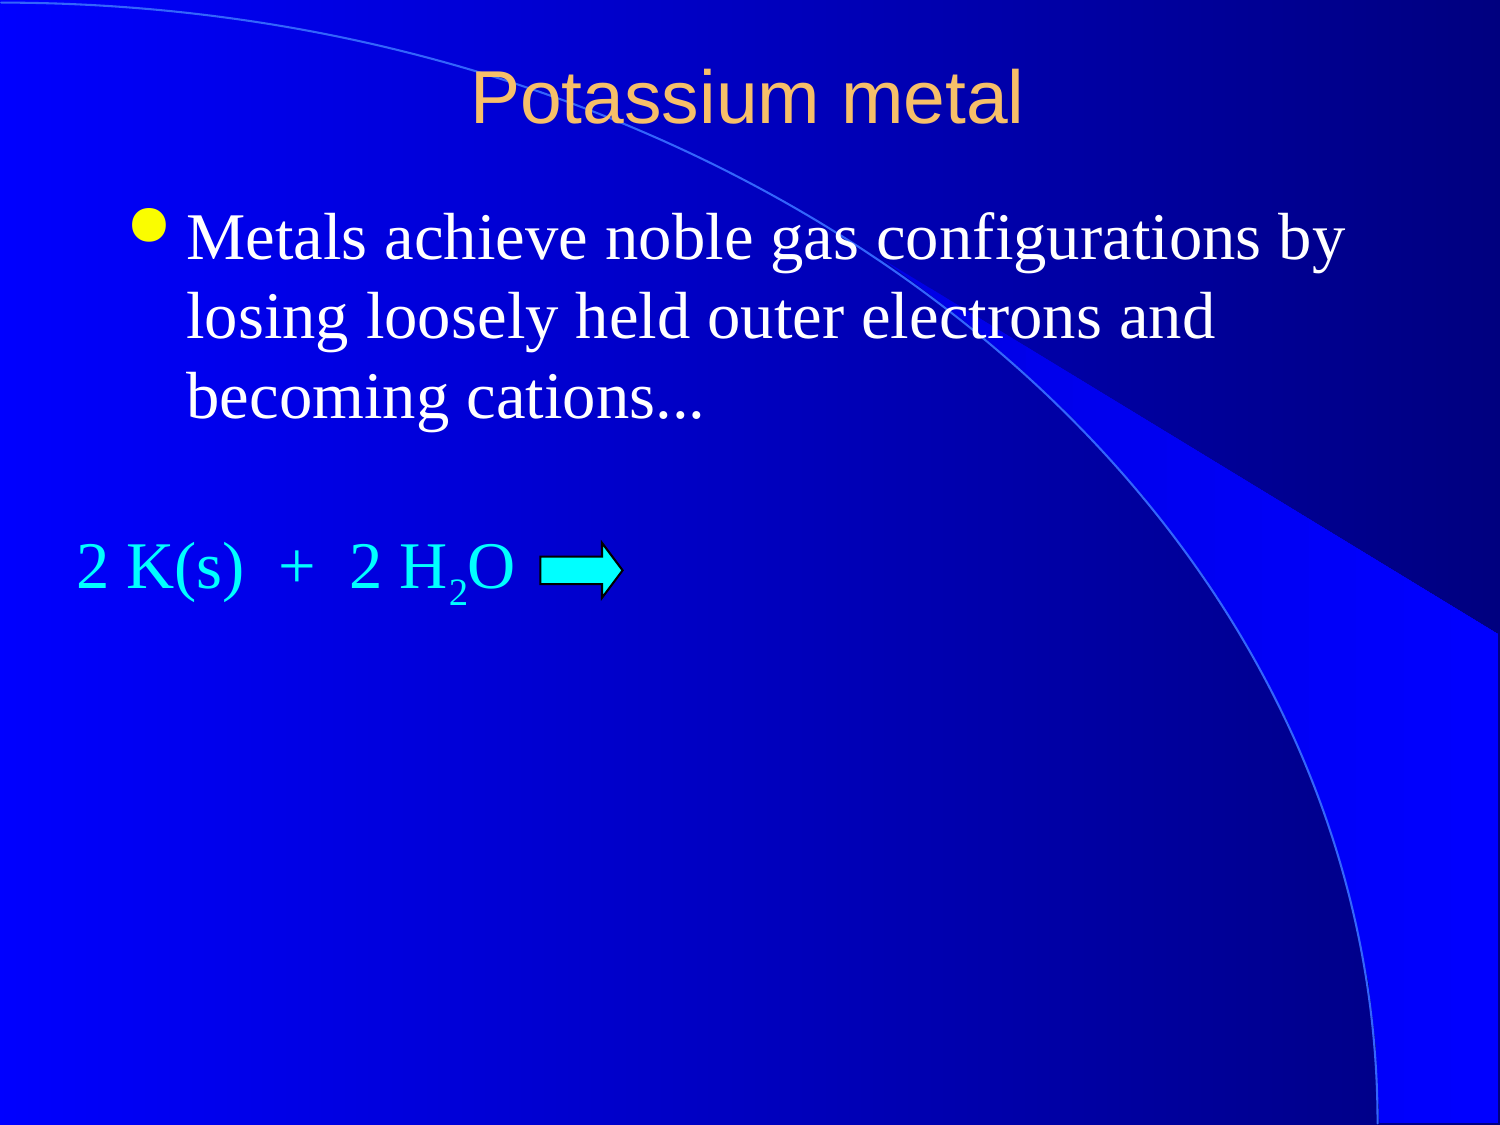

# Potassium metal
Metals achieve noble gas configurations by losing loosely held outer electrons and becoming cations...
2 K(s)  +  2 H2O